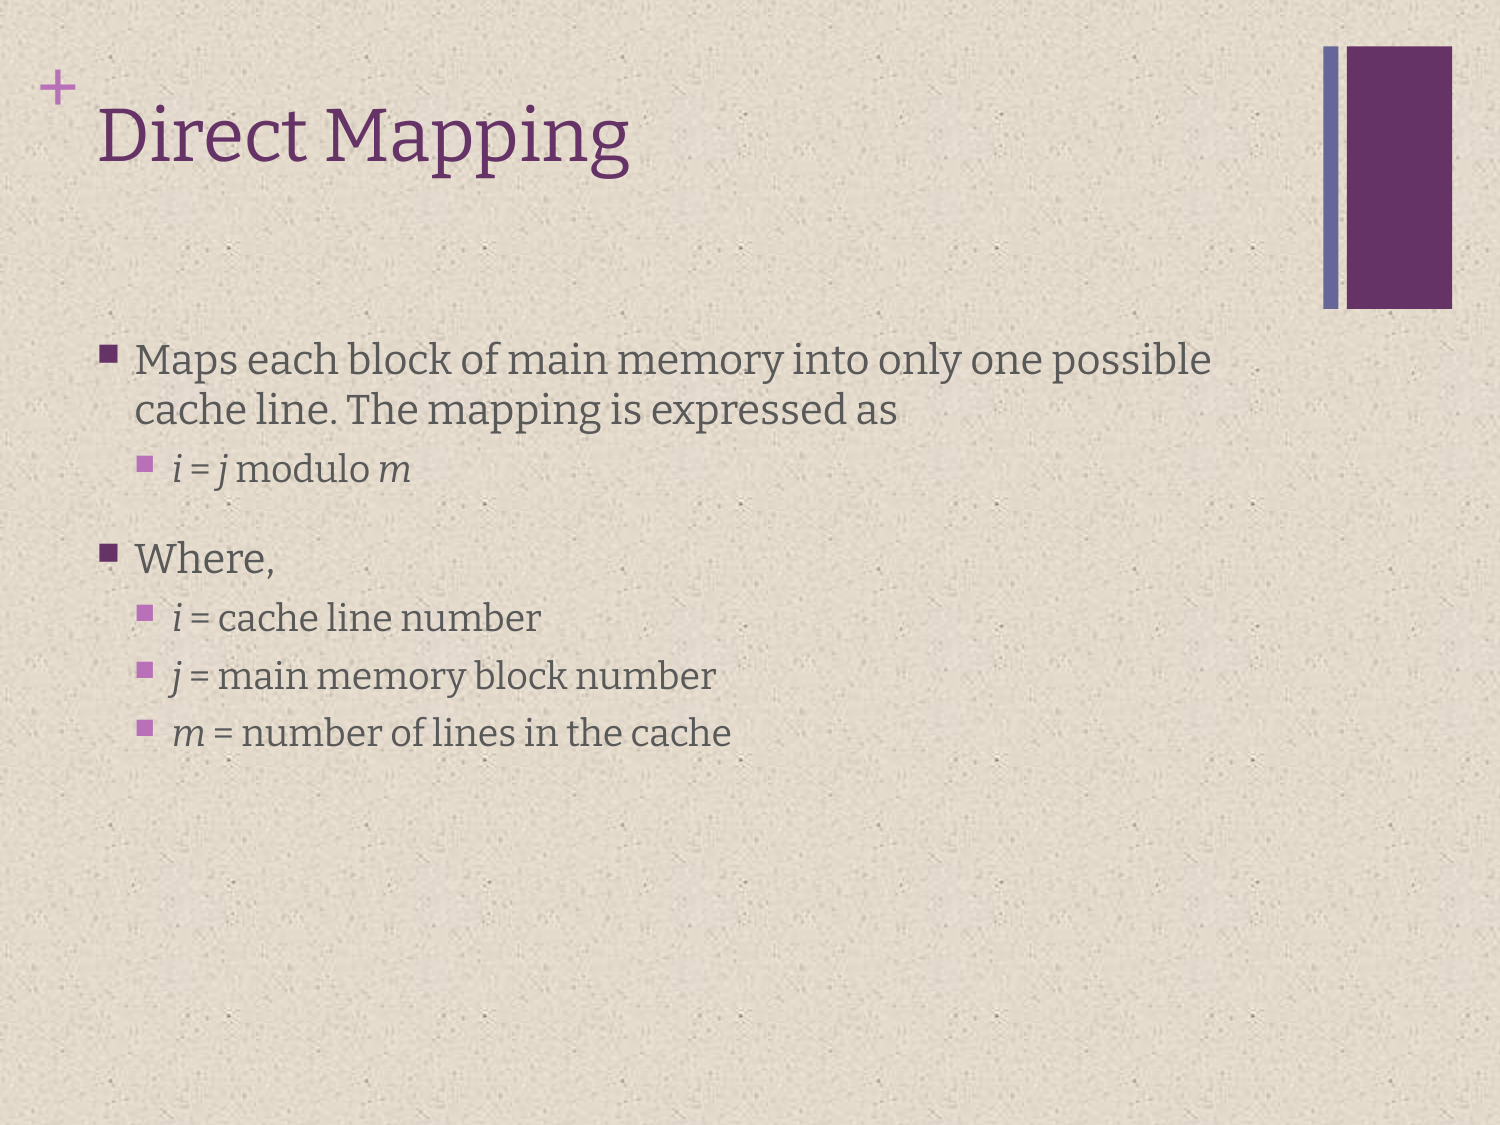

# Direct Mapping
Maps each block of main memory into only one possible cache line. The mapping is expressed as
i = j modulo m
Where,
i = cache line number
j = main memory block number
m = number of lines in the cache